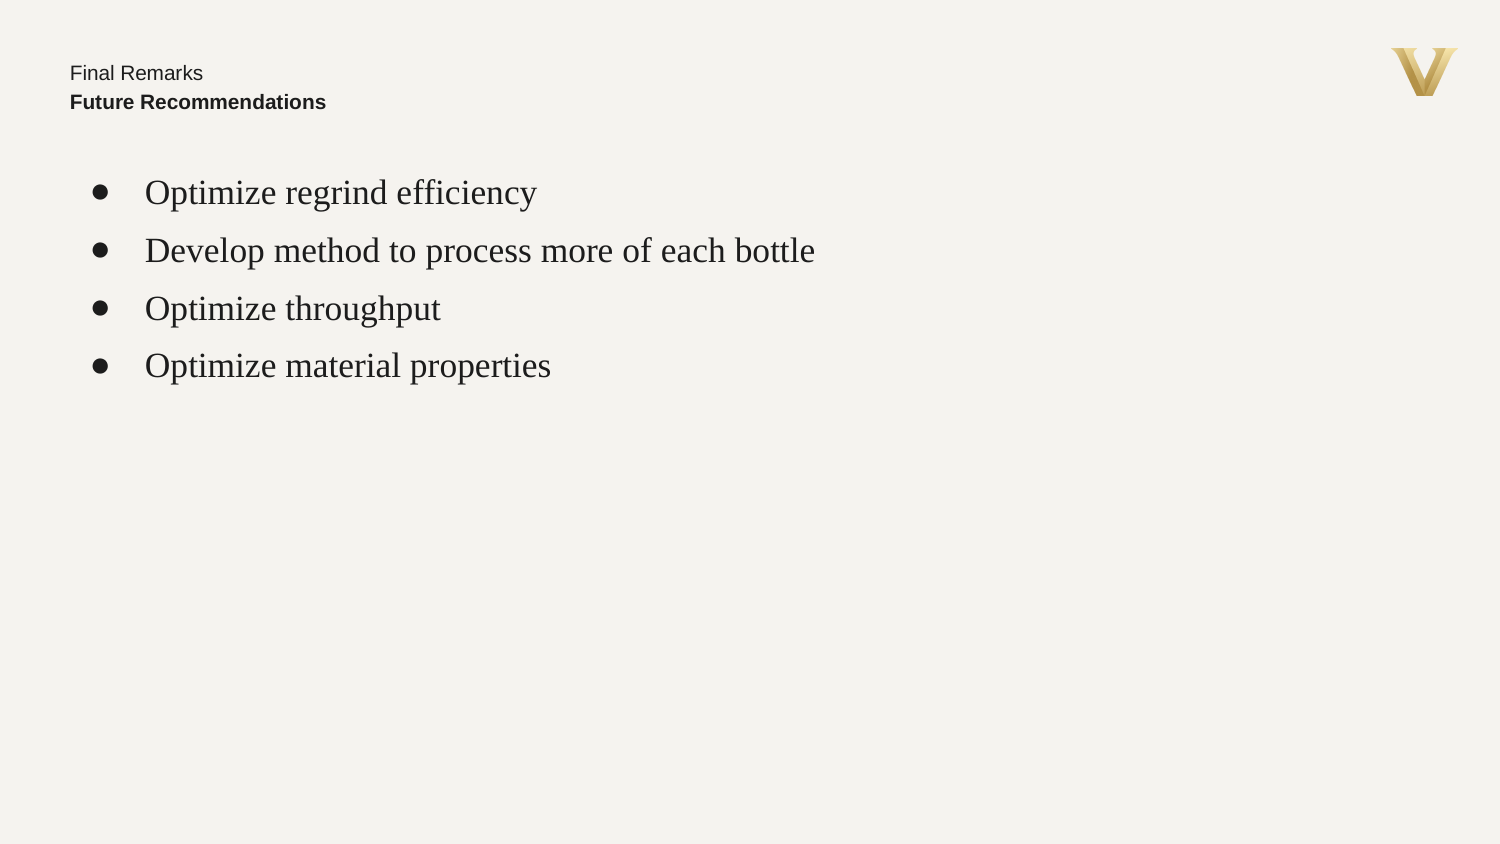

Final Remarks
Future Recommendations
Optimize regrind efficiency
Develop method to process more of each bottle
Optimize throughput
Optimize material properties